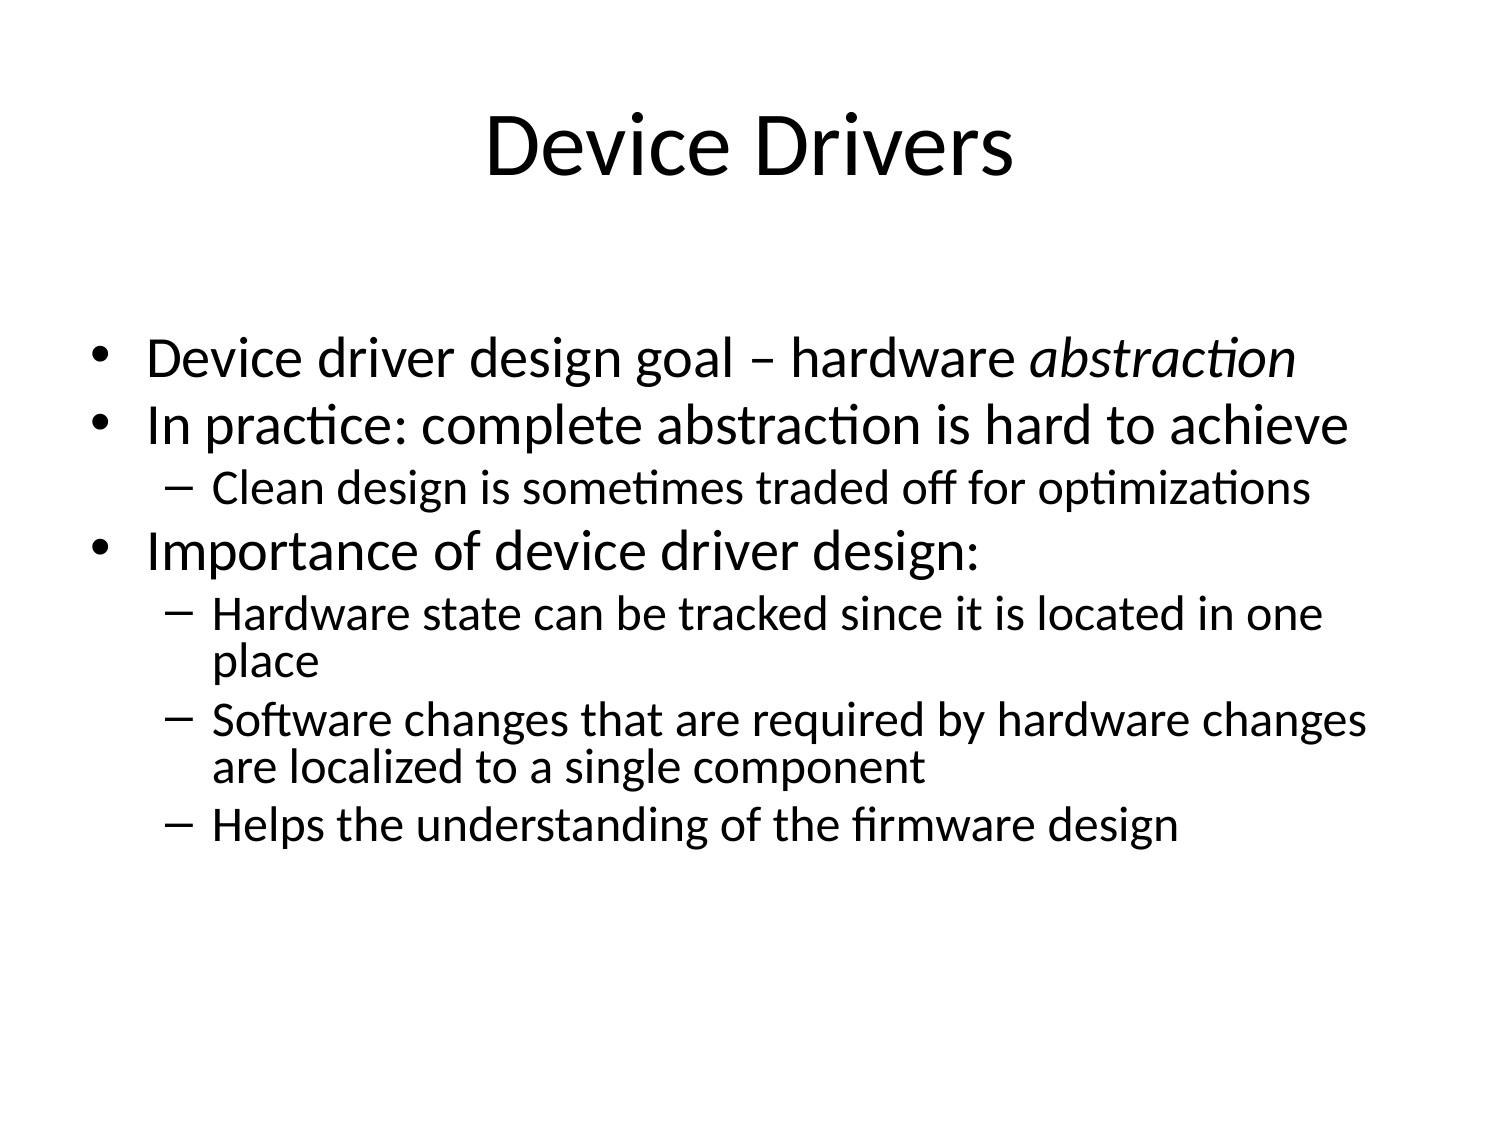

# Device Drivers
Device driver design goal – hardware abstraction
In practice: complete abstraction is hard to achieve
Clean design is sometimes traded off for optimizations
Importance of device driver design:
Hardware state can be tracked since it is located in one place
Software changes that are required by hardware changes are localized to a single component
Helps the understanding of the firmware design